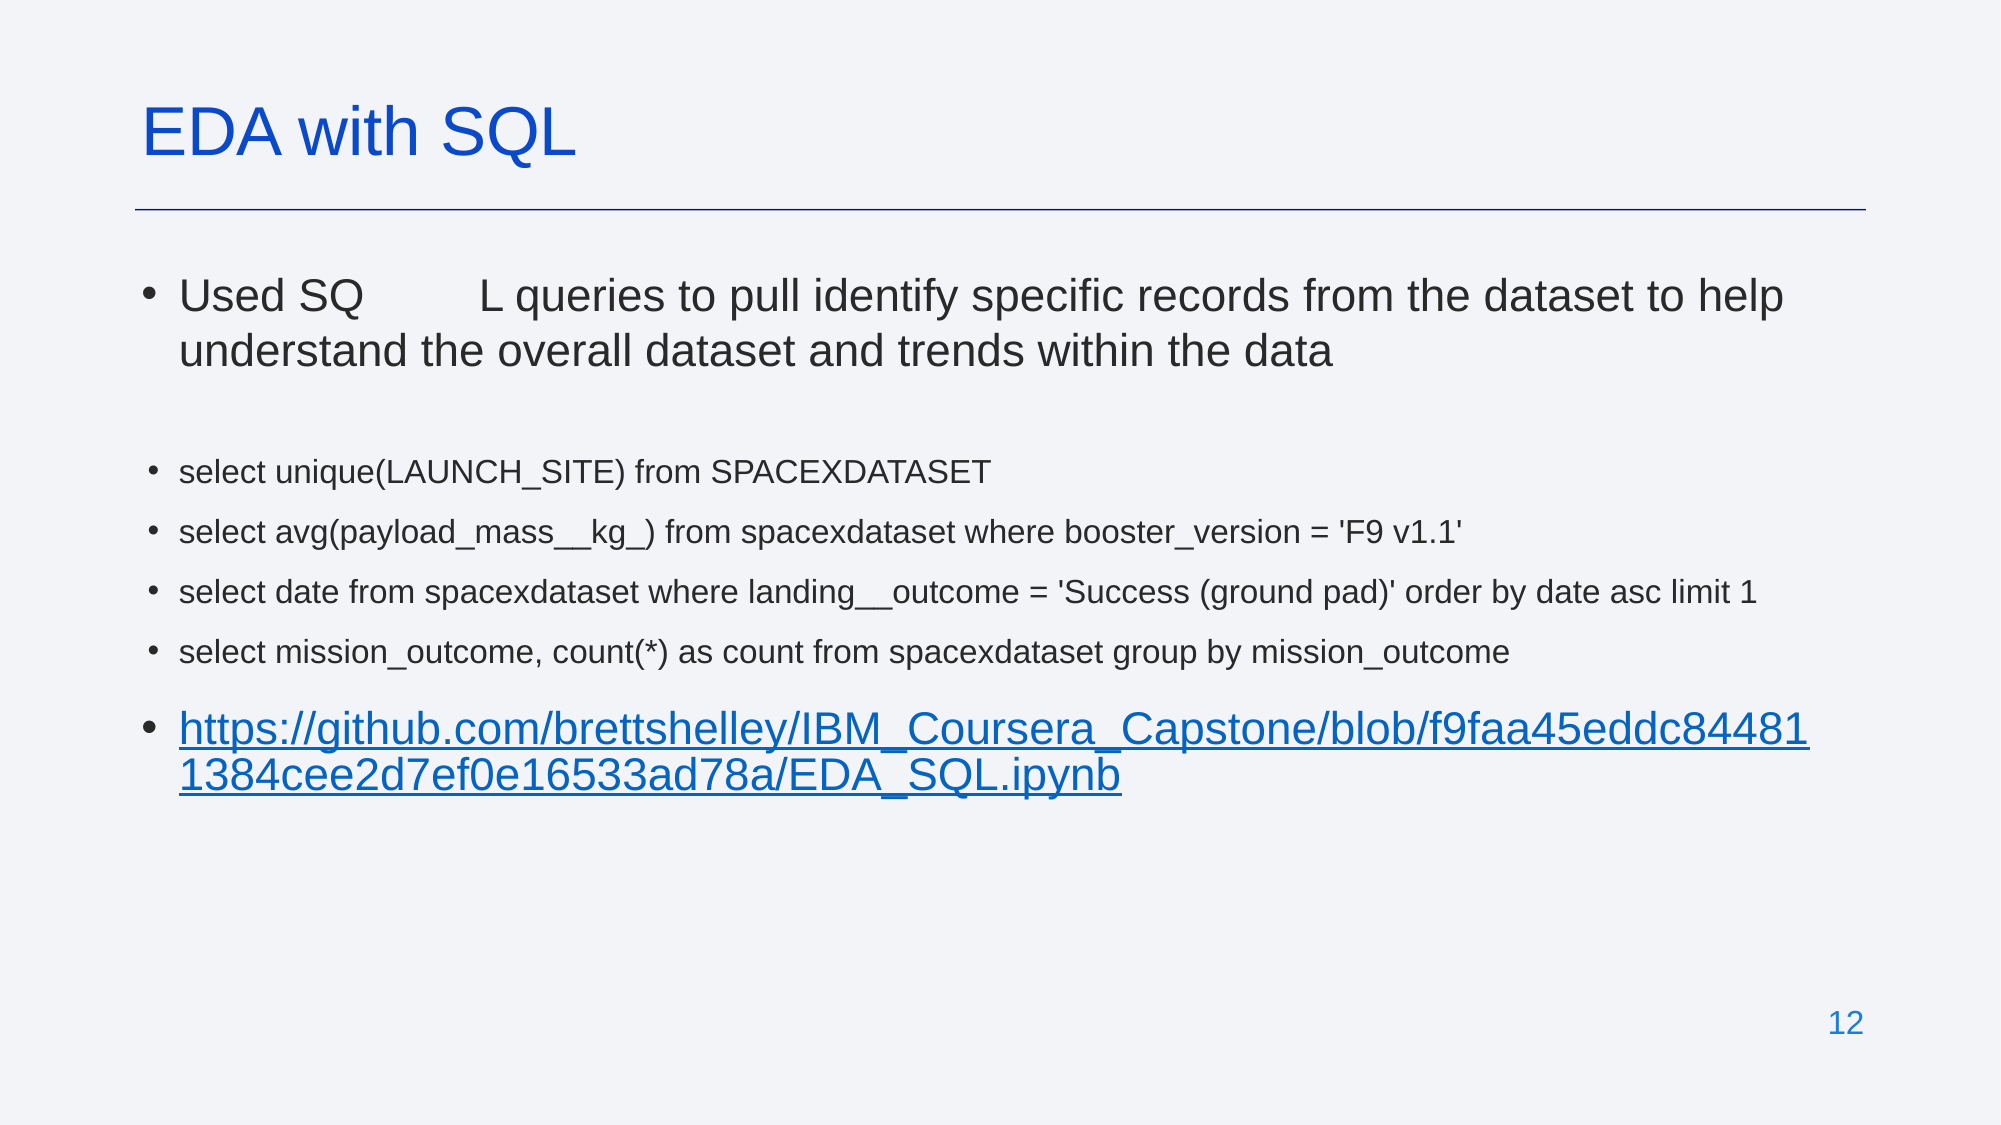

EDA with SQL
Used SQ	L queries to pull identify specific records from the dataset to help understand the overall dataset and trends within the data

select unique(LAUNCH_SITE) from SPACEXDATASET
select avg(payload_mass__kg_) from spacexdataset where booster_version = 'F9 v1.1'
select date from spacexdataset where landing__outcome = 'Success (ground pad)' order by date asc limit 1
select mission_outcome, count(*) as count from spacexdataset group by mission_outcome
https://github.com/brettshelley/IBM_Coursera_Capstone/blob/f9faa45eddc844811384cee2d7ef0e16533ad78a/EDA_SQL.ipynb

12